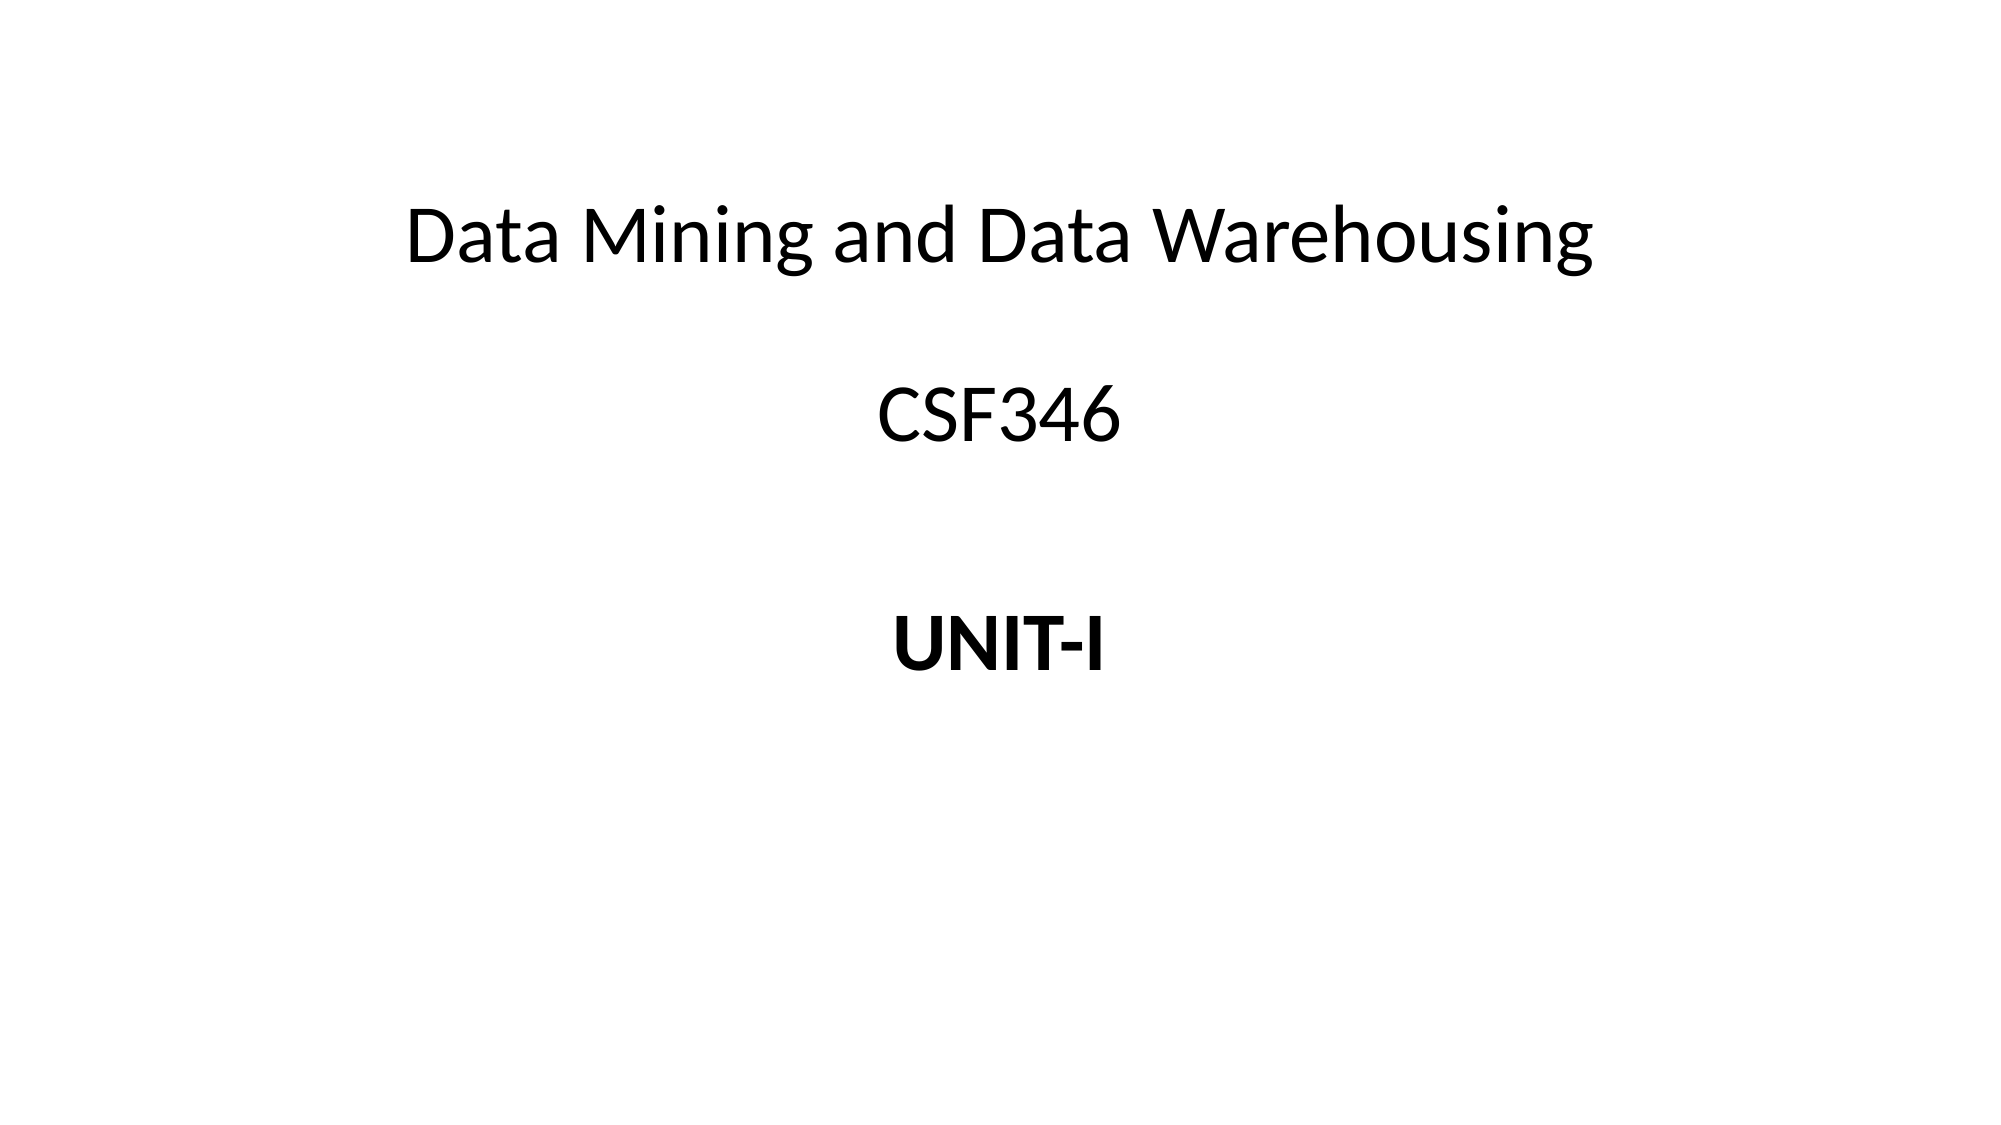

# Data Mining and Data Warehousing CSF346
UNIT-I